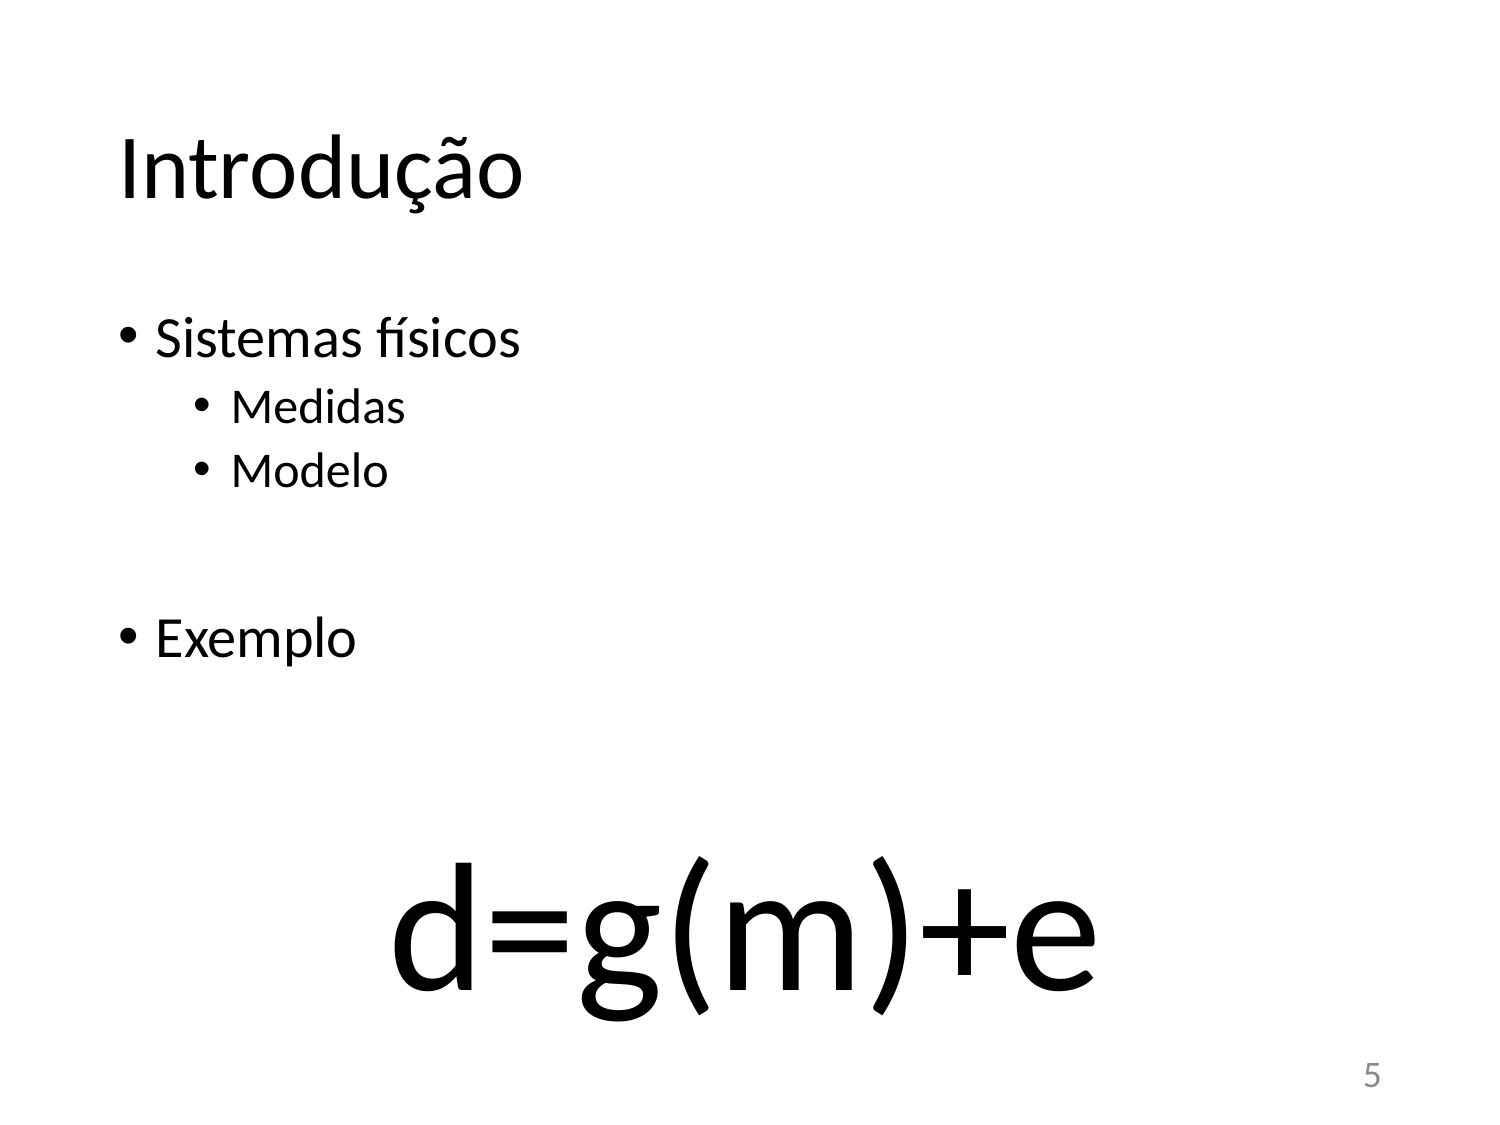

# Introdução
Sistemas físicos
Medidas
Modelo

Exemplo

d=g(m)+e
5